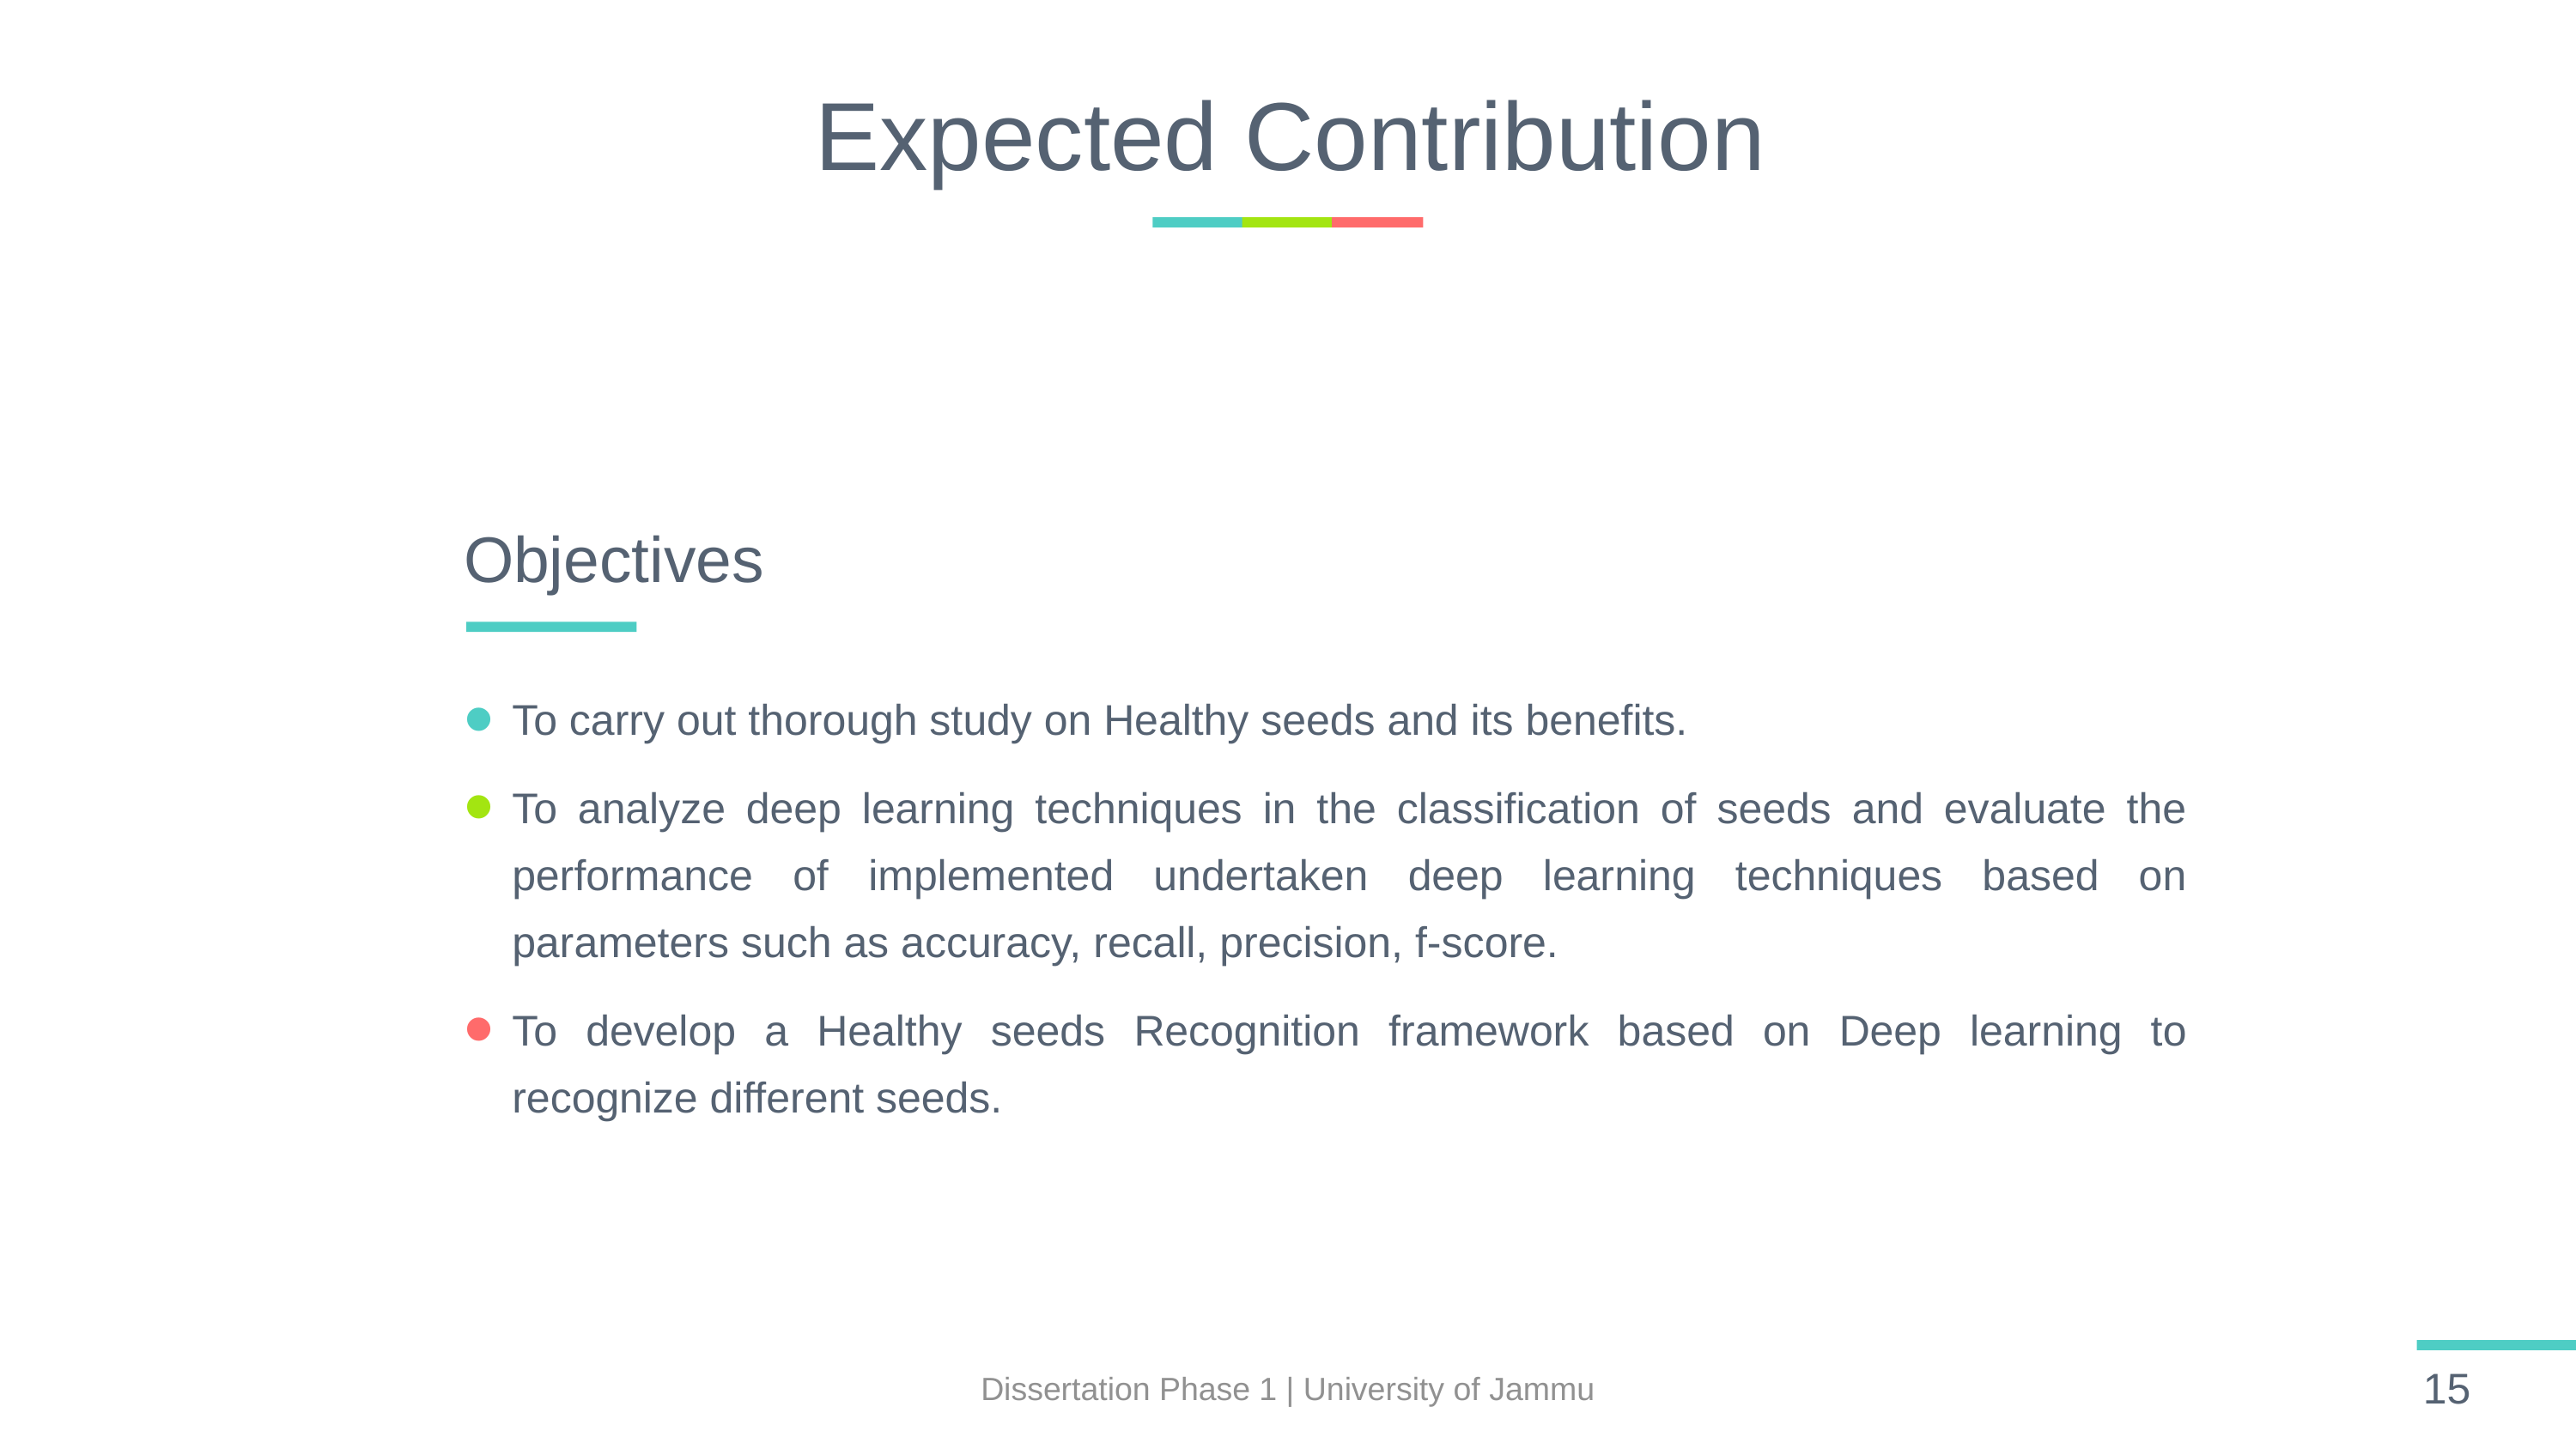

# Expected Contribution
Objectives
To carry out thorough study on Healthy seeds and its benefits.
To analyze deep learning techniques in the classification of seeds and evaluate the performance of implemented undertaken deep learning techniques based on parameters such as accuracy, recall, precision, f-score.
To develop a Healthy seeds Recognition framework based on Deep learning to recognize different seeds.
Dissertation Phase 1 | University of Jammu
15